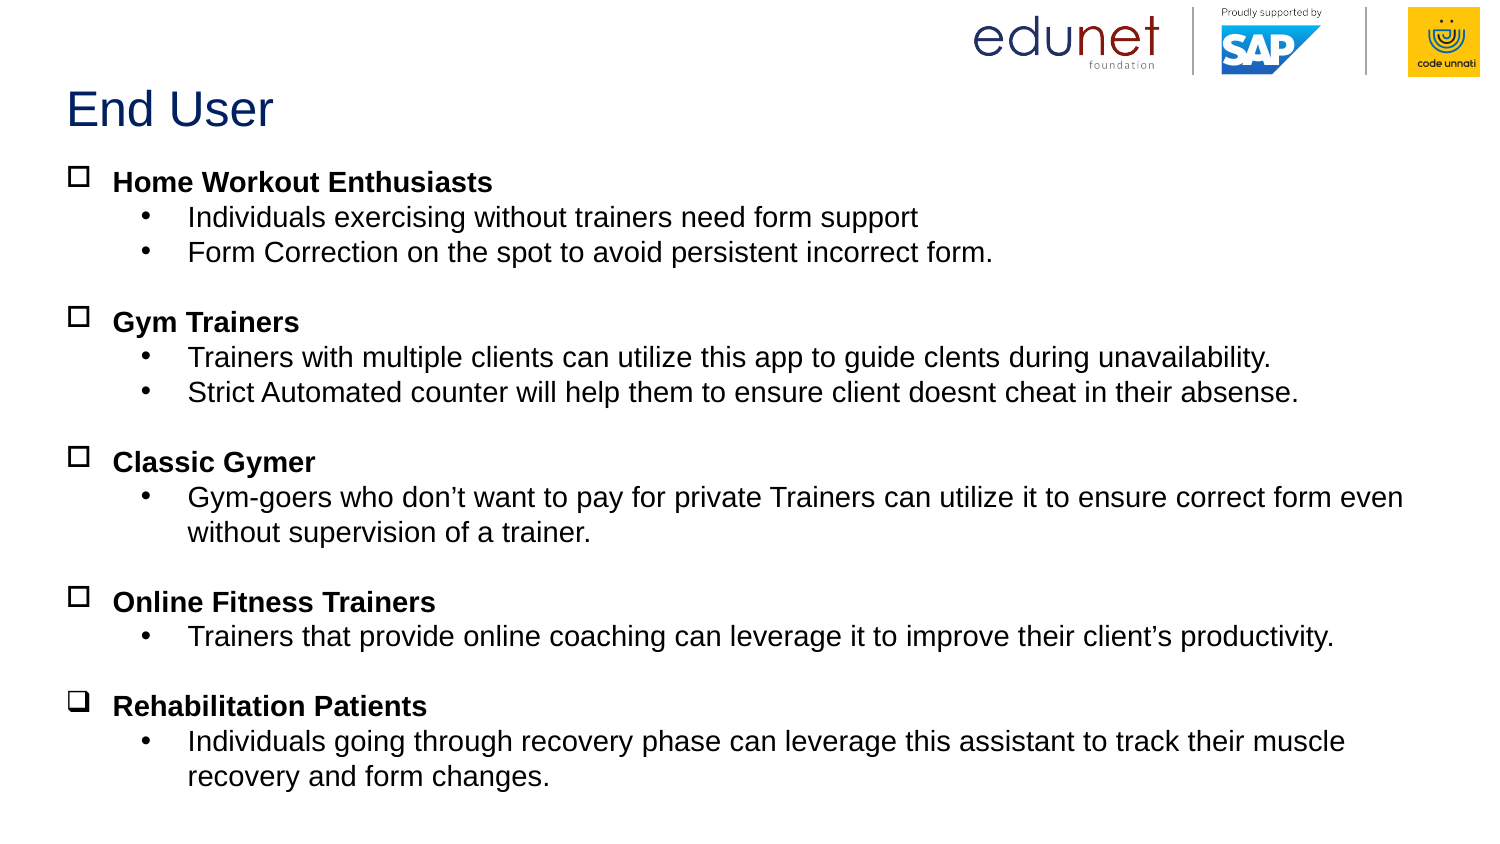

# End User
Home Workout Enthusiasts
Individuals exercising without trainers need form support
Form Correction on the spot to avoid persistent incorrect form.

Gym Trainers
Trainers with multiple clients can utilize this app to guide clents during unavailability.
Strict Automated counter will help them to ensure client doesnt cheat in their absense.

Classic Gymer
Gym-goers who don’t want to pay for private Trainers can utilize it to ensure correct form even without supervision of a trainer.

Online Fitness Trainers
Trainers that provide online coaching can leverage it to improve their client’s productivity.

Rehabilitation Patients
Individuals going through recovery phase can leverage this assistant to track their muscle recovery and form changes.